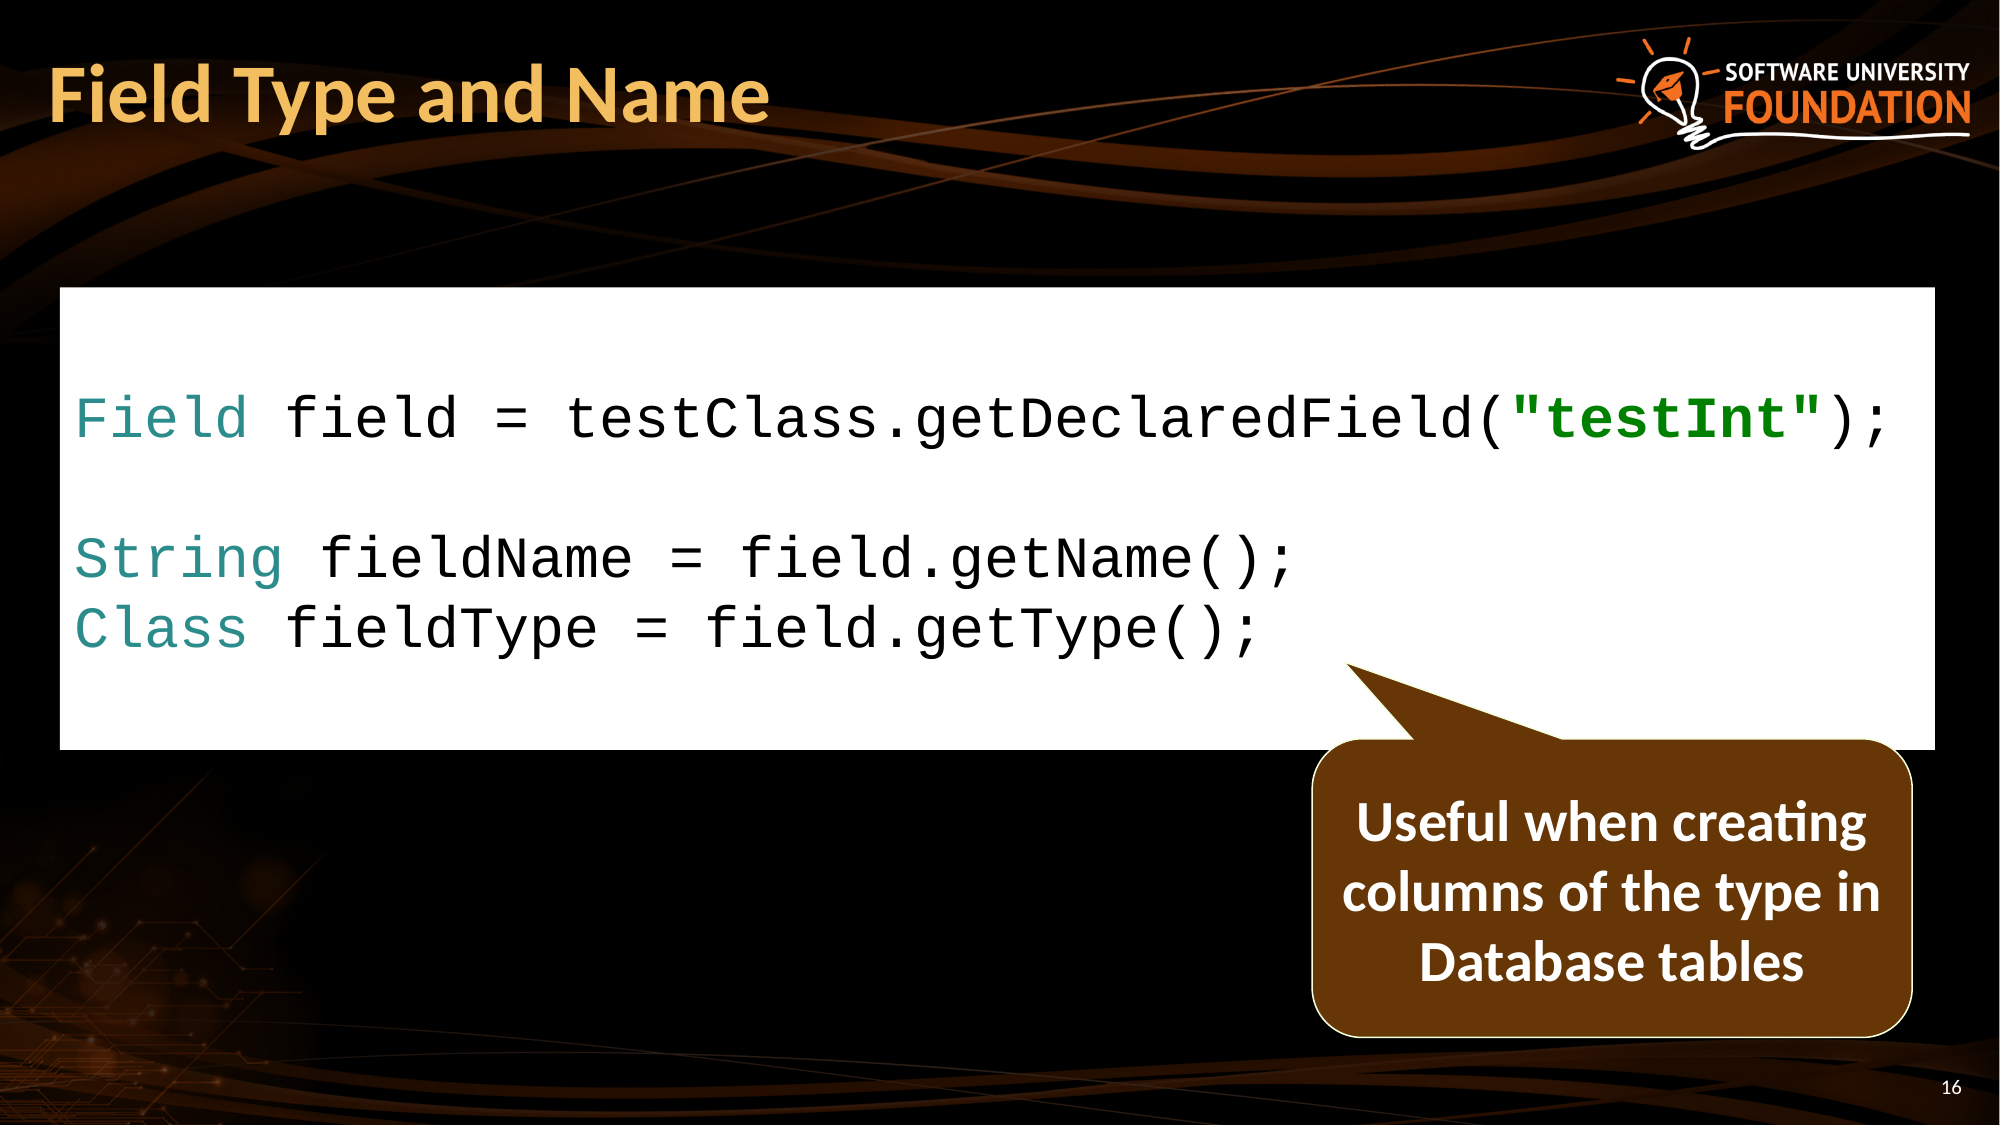

# Field Type and Name
Field field = testClass.getDeclaredField("testInt");

String fieldName = field.getName();
Class fieldType = field.getType();
Useful when creating columns of the type in Database tables
16